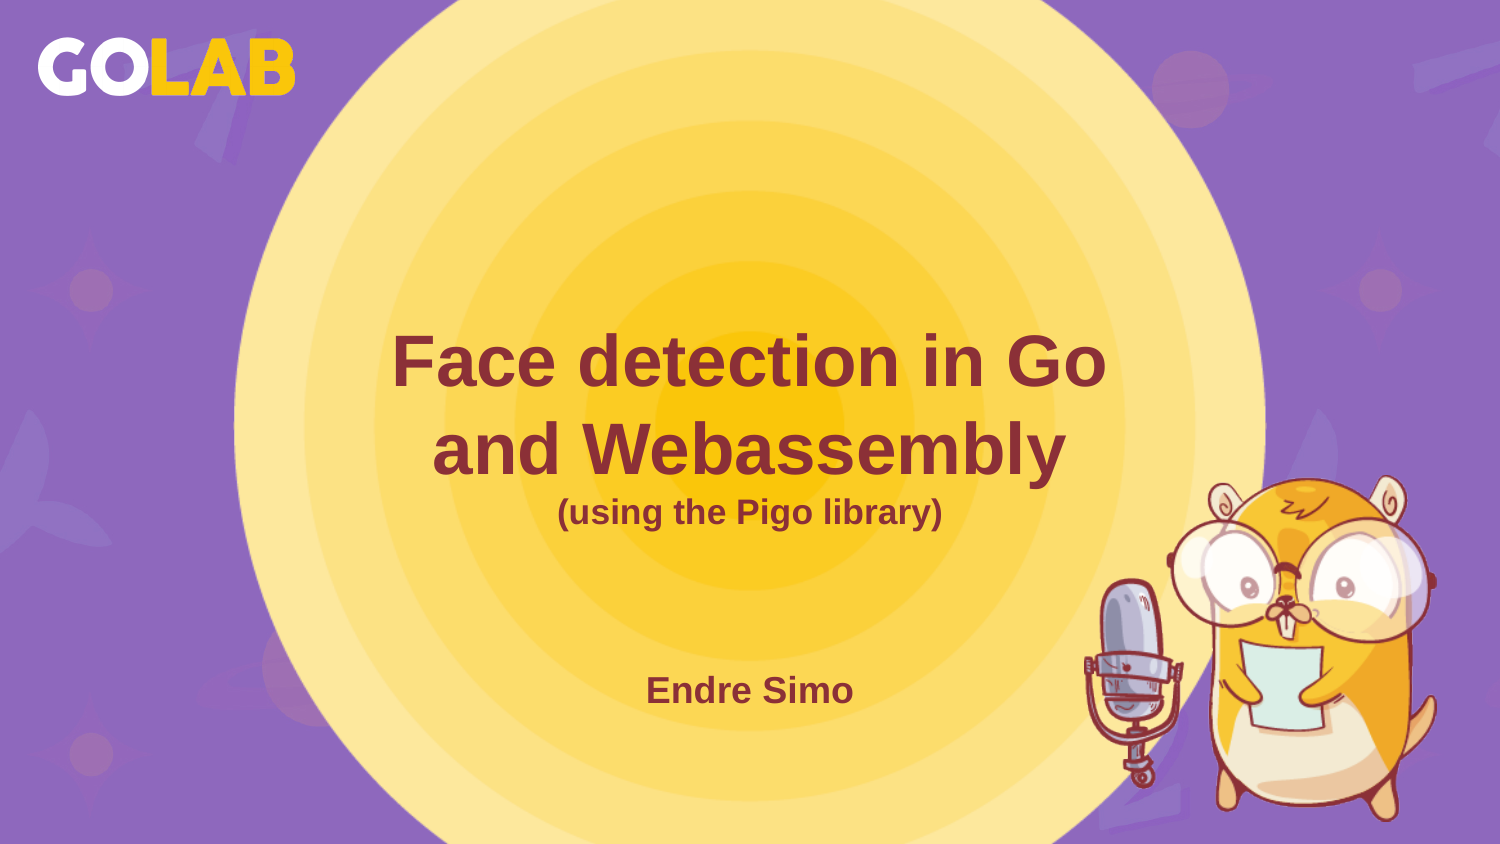

# Face detection in Go and Webassembly
(using the Pigo library)
Endre Simo